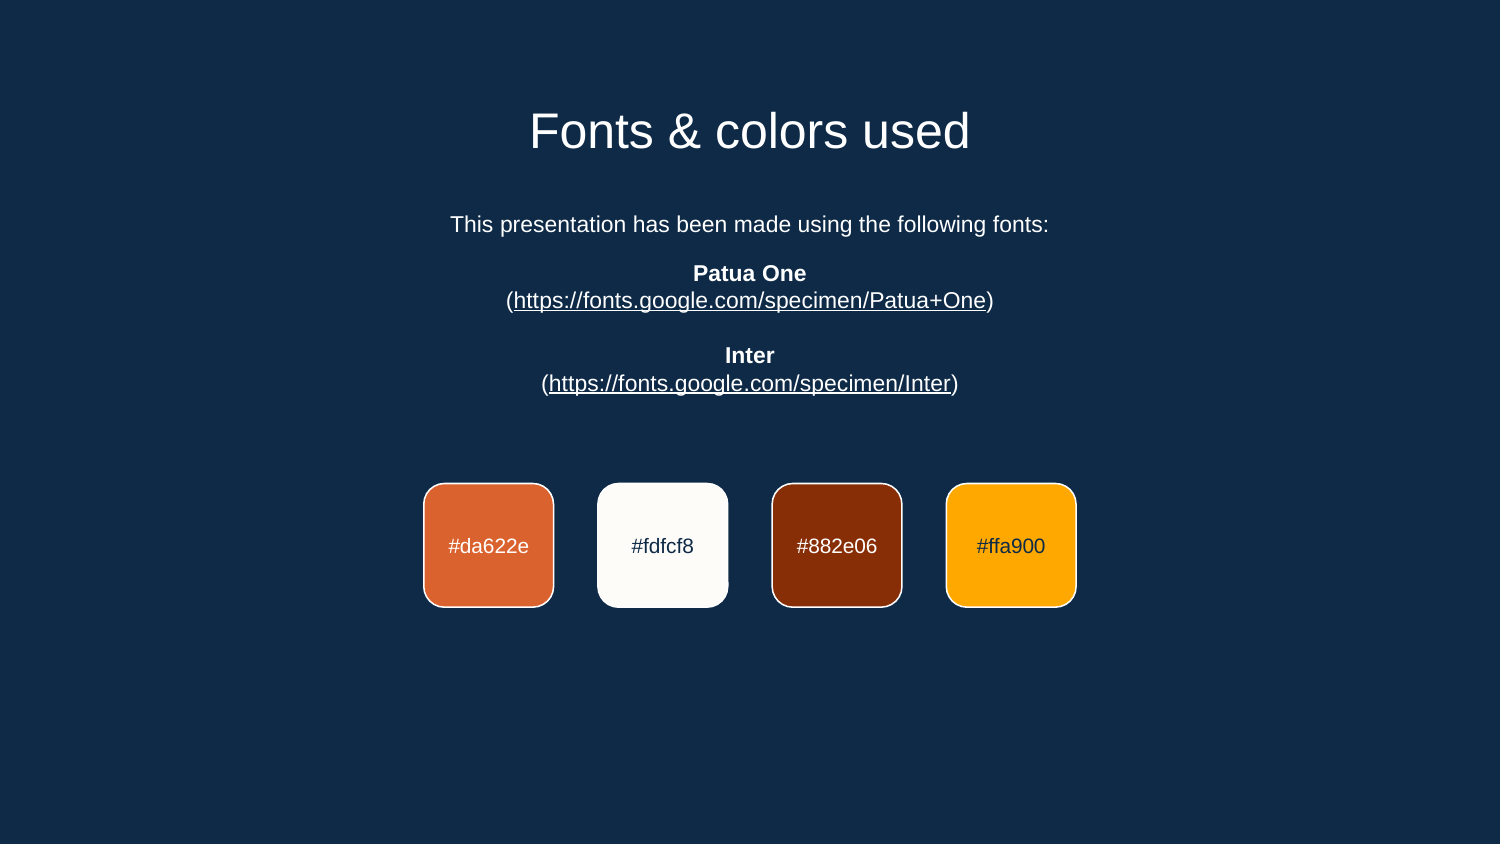

# Fonts & colors used
This presentation has been made using the following fonts:
Patua One
(https://fonts.google.com/specimen/Patua+One)

Inter
(https://fonts.google.com/specimen/Inter)

#da622e
#fdfcf8
#882e06
#ffa900